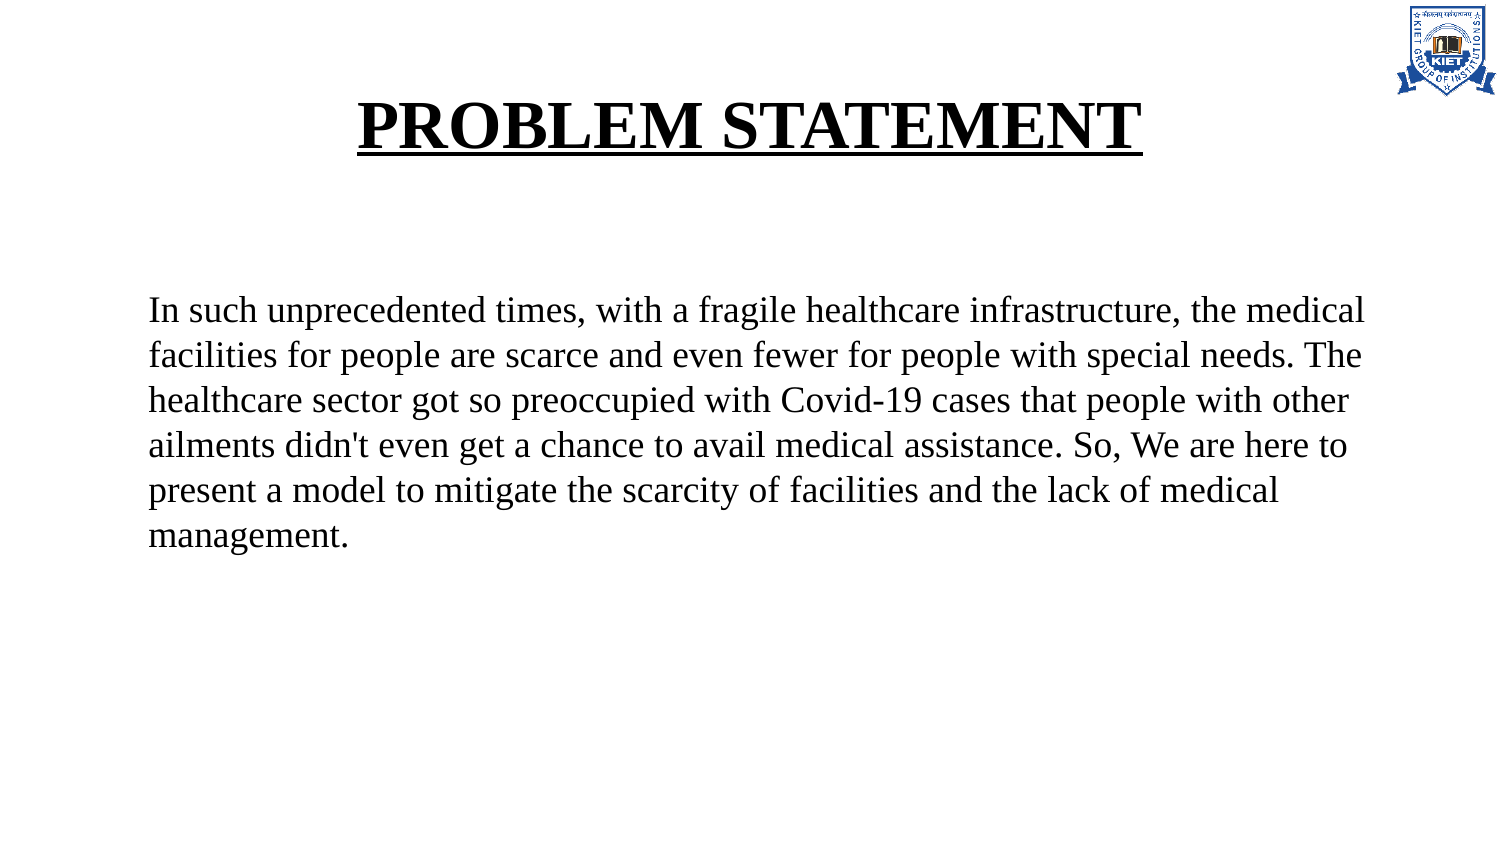

# PROBLEM STATEMENT
In such unprecedented times, with a fragile healthcare infrastructure, the medical facilities for people are scarce and even fewer for people with special needs. The healthcare sector got so preoccupied with Covid-19 cases that people with other ailments didn't even get a chance to avail medical assistance. So, We are here to present a model to mitigate the scarcity of facilities and the lack of medical management.